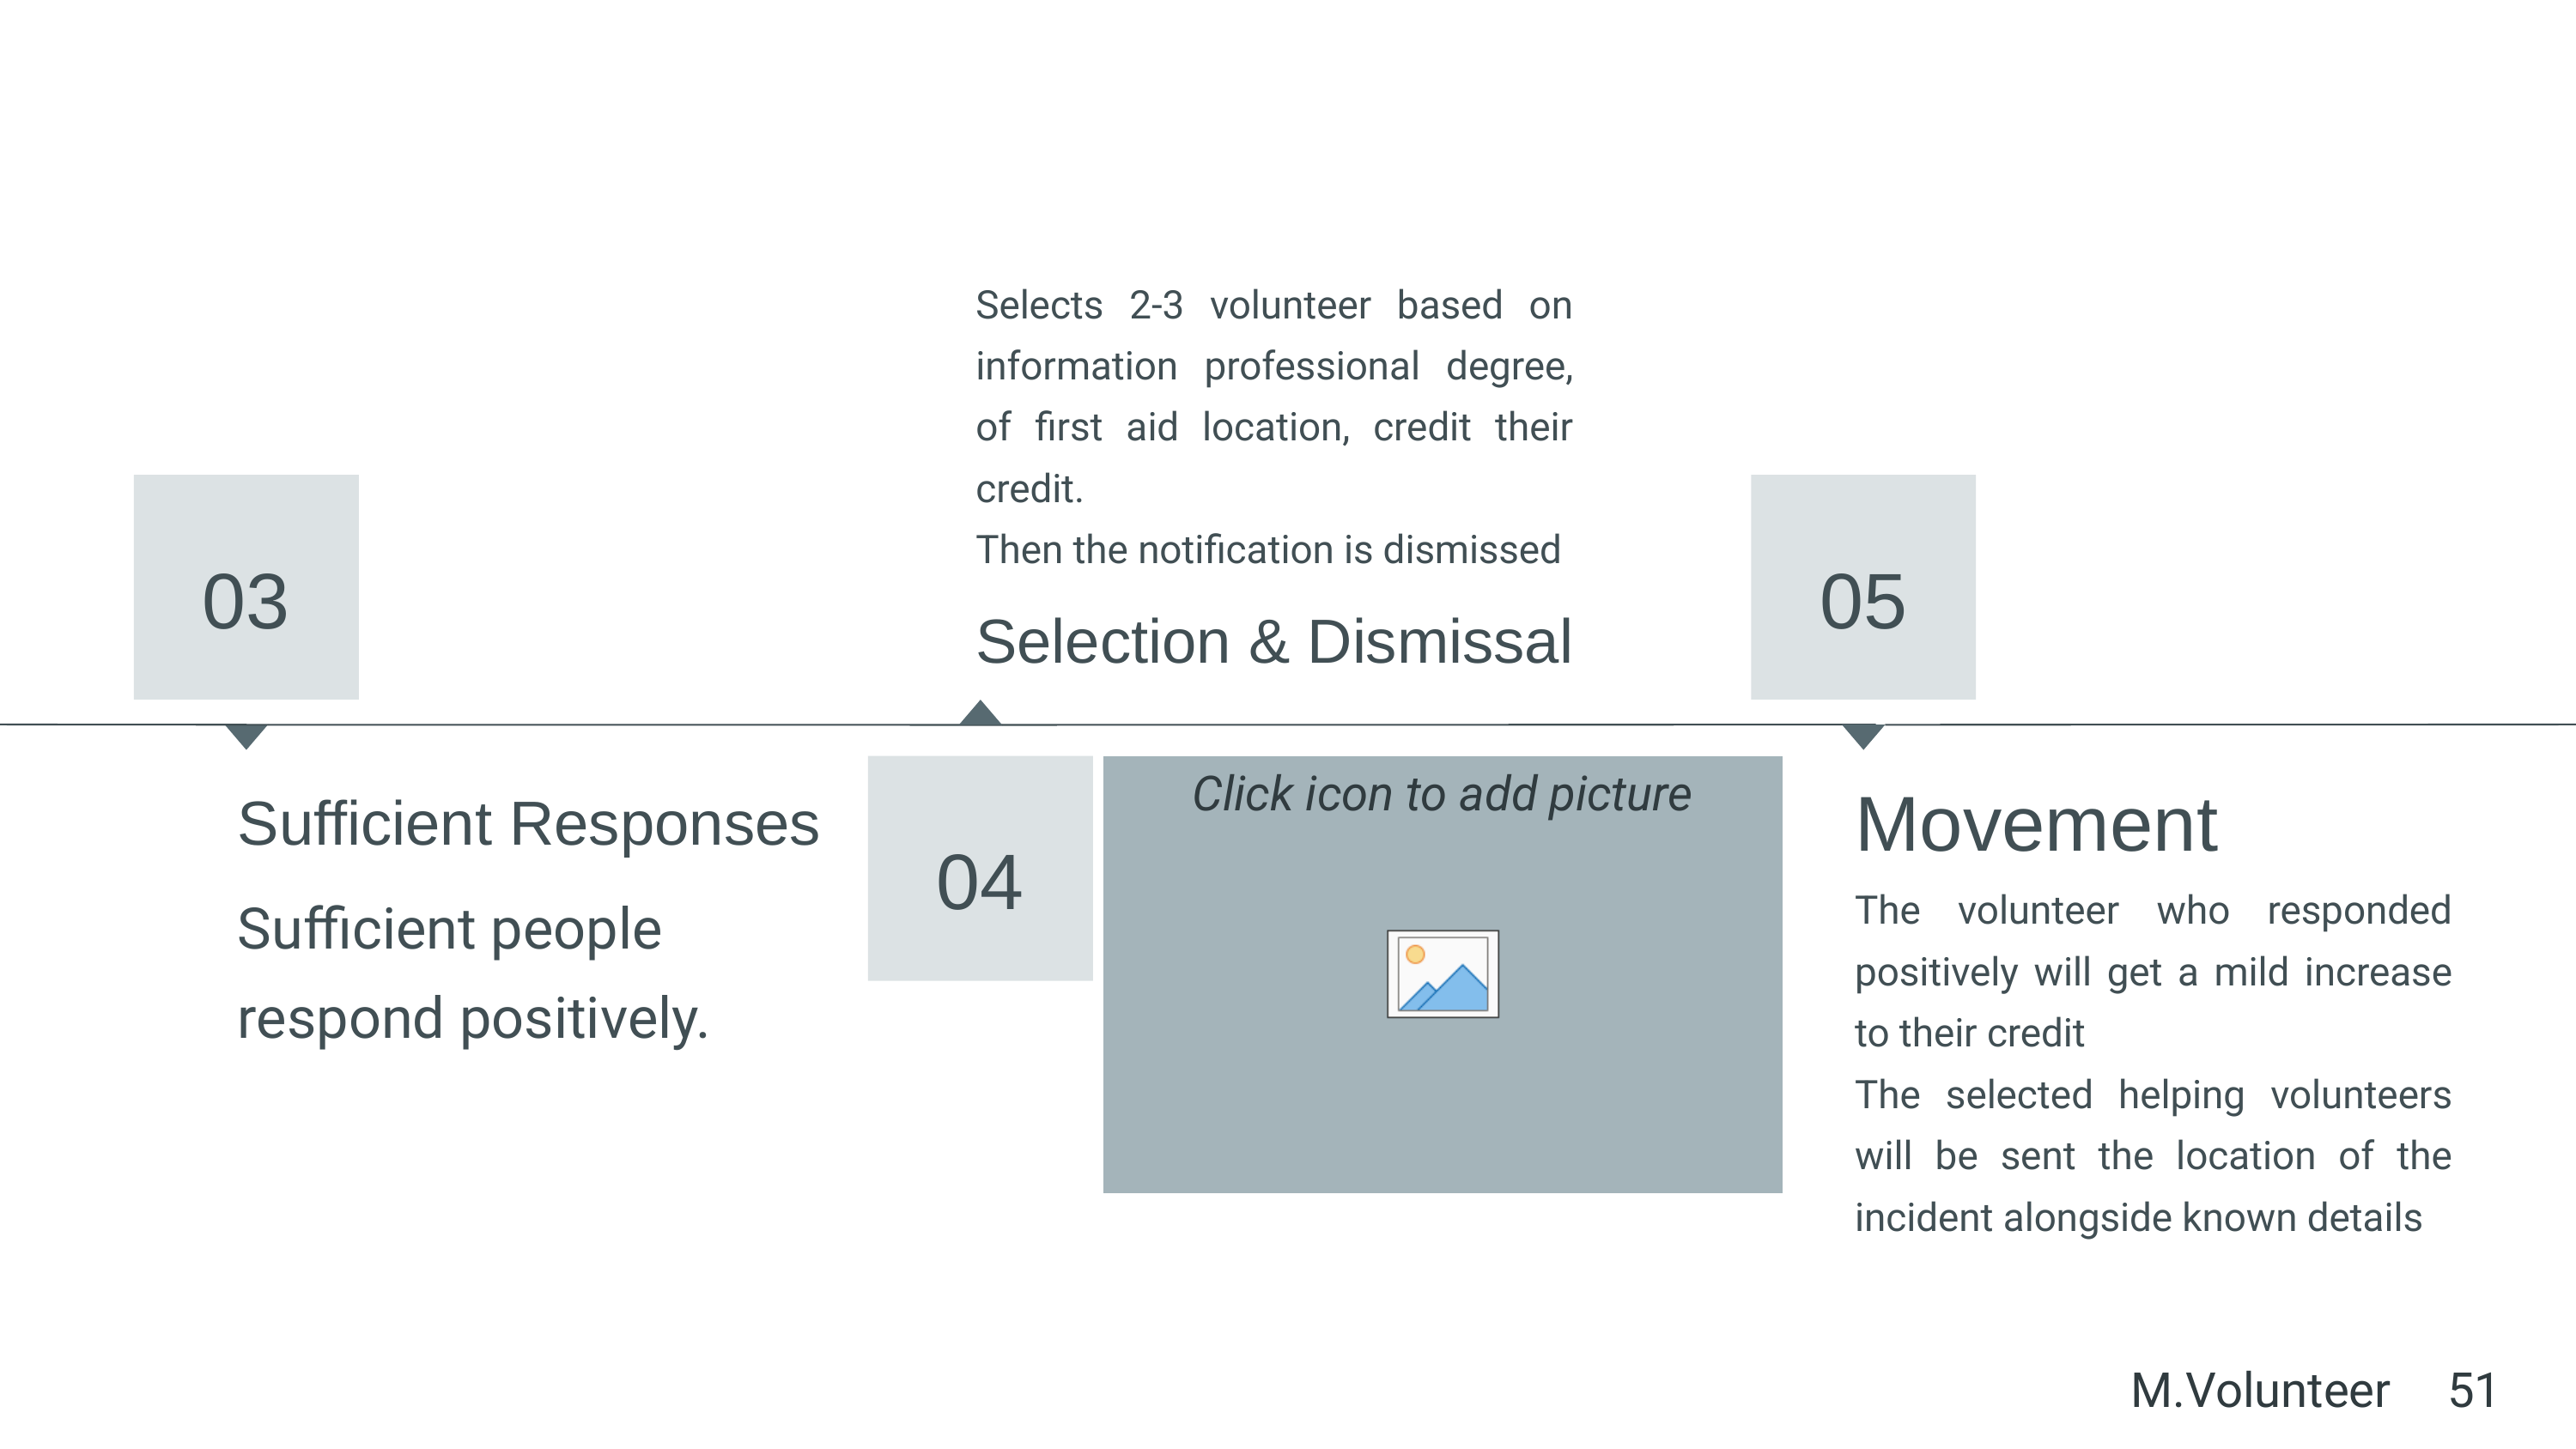

Selects 2-3 volunteer based on information professional degree, of first aid location, credit their credit.
Then the notification is dismissed
03
05
Selection & Dismissal

Sufficient Responses
Movement
04
Sufficient people respond positively.
The volunteer who responded positively will get a mild increase to their credit
The selected helping volunteers will be sent the location of the incident alongside known details
51
M.Volunteer